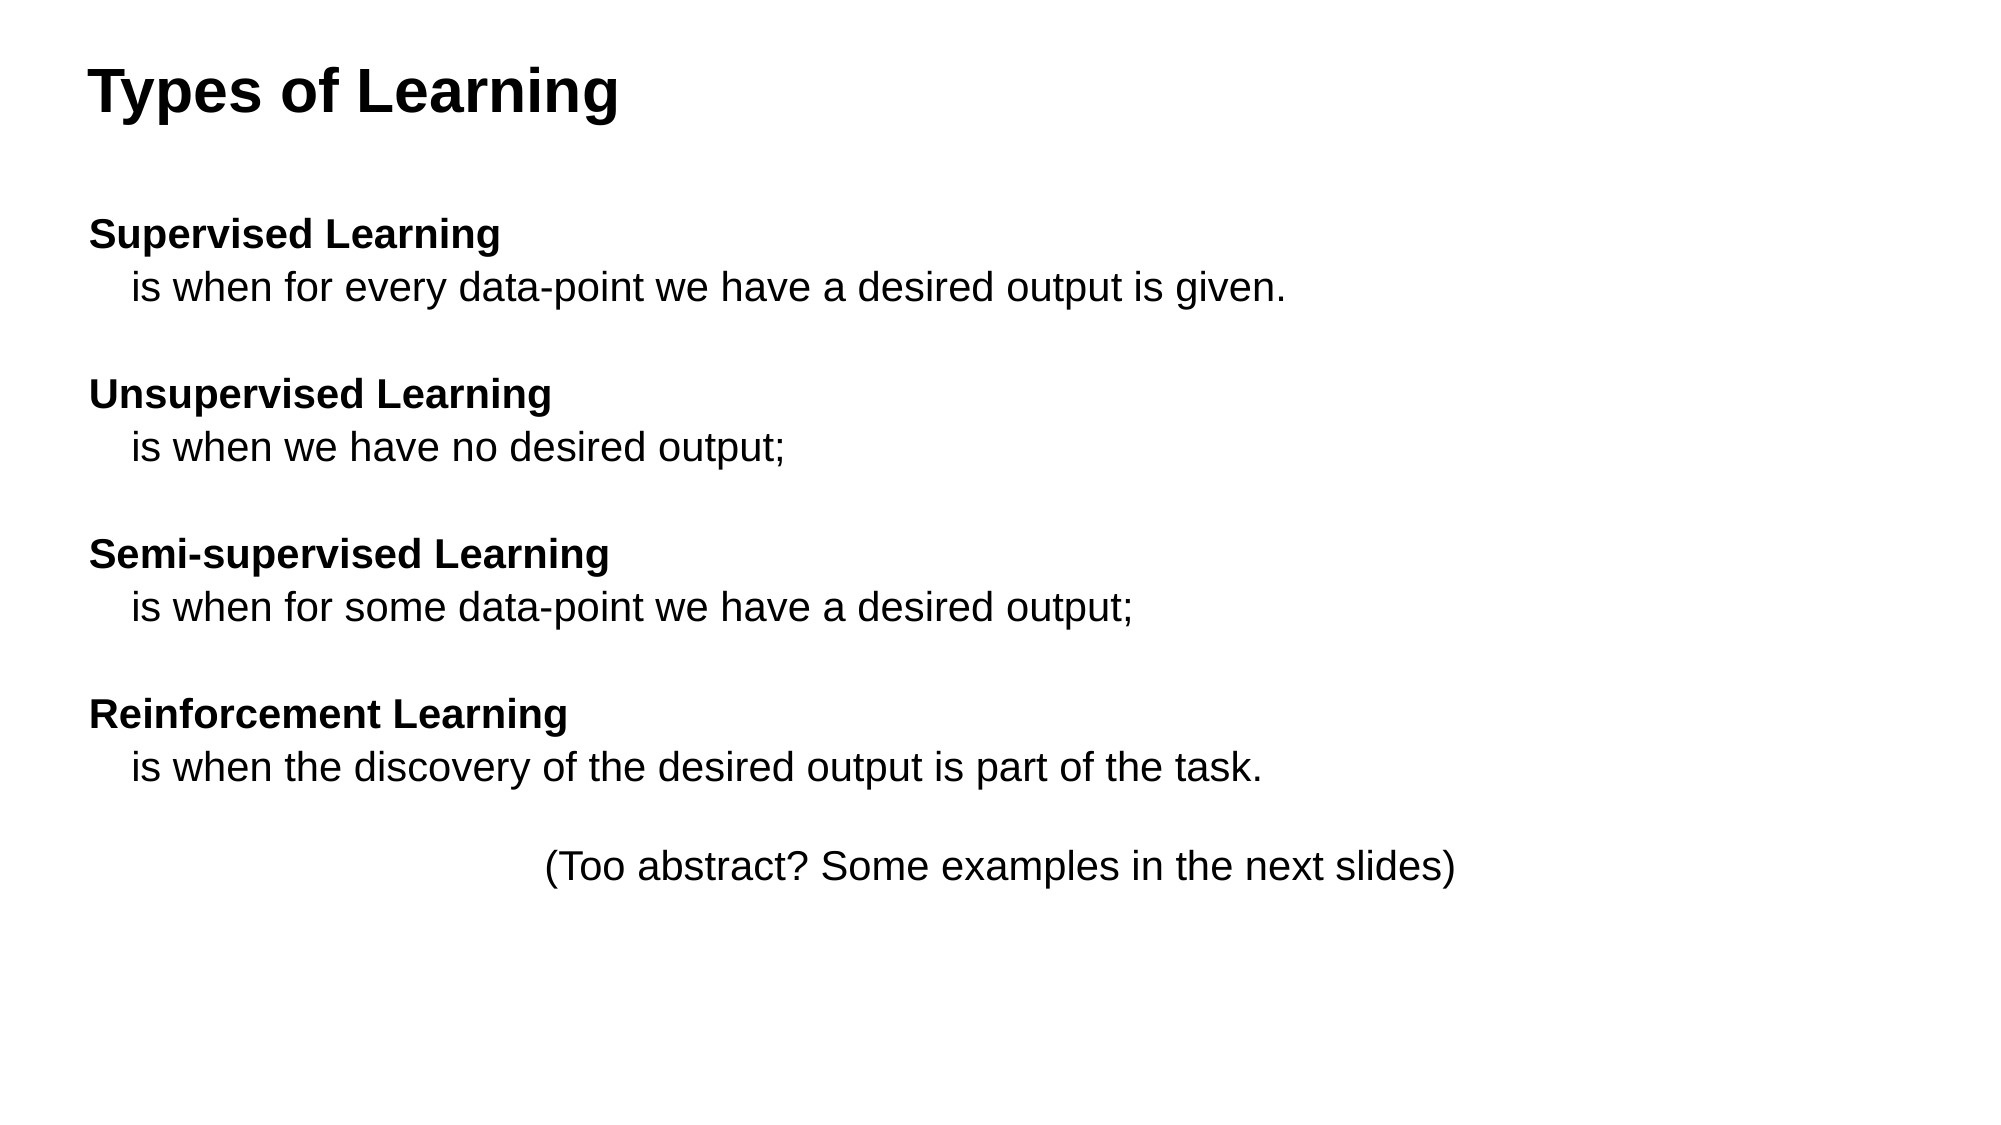

# Types of Learning
Supervised Learning
is when for every data-point we have a desired output is given.

Unsupervised Learning
is when we have no desired output;

Semi-supervised Learning
is when for some data-point we have a desired output;

Reinforcement Learning
is when the discovery of the desired output is part of the task.
(Too abstract? Some examples in the next slides)